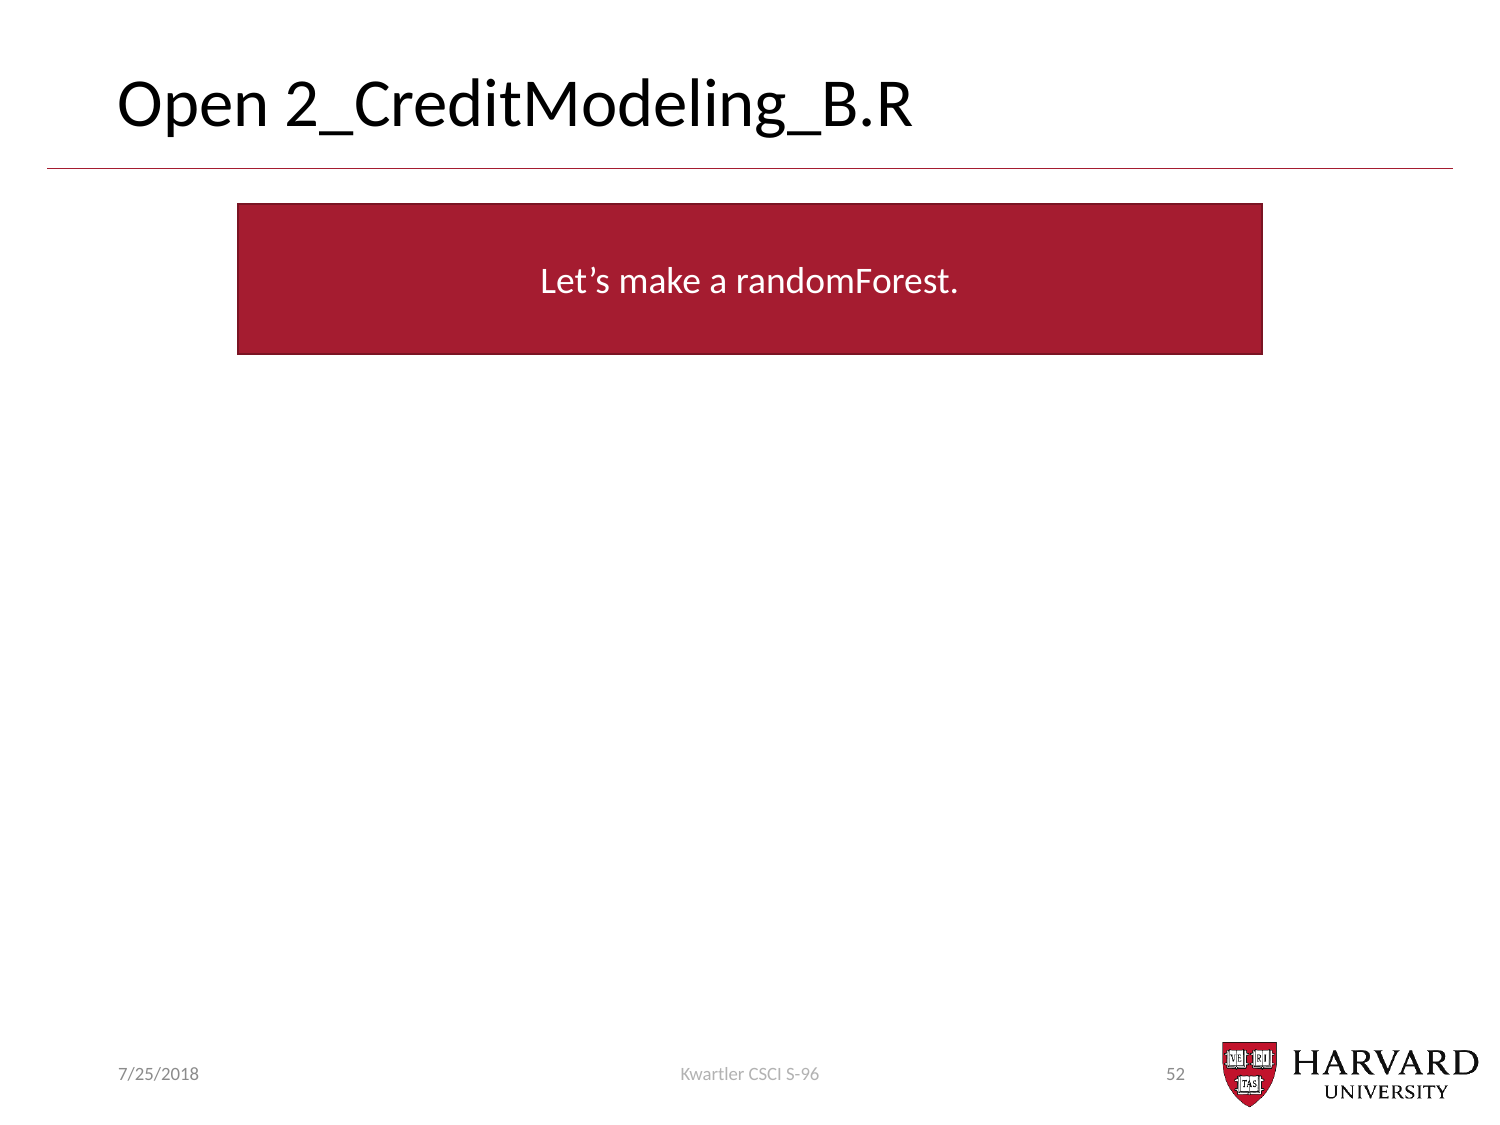

# Open 2_CreditModeling_B.R
Let’s make a randomForest.
7/25/2018
Kwartler CSCI S-96
52